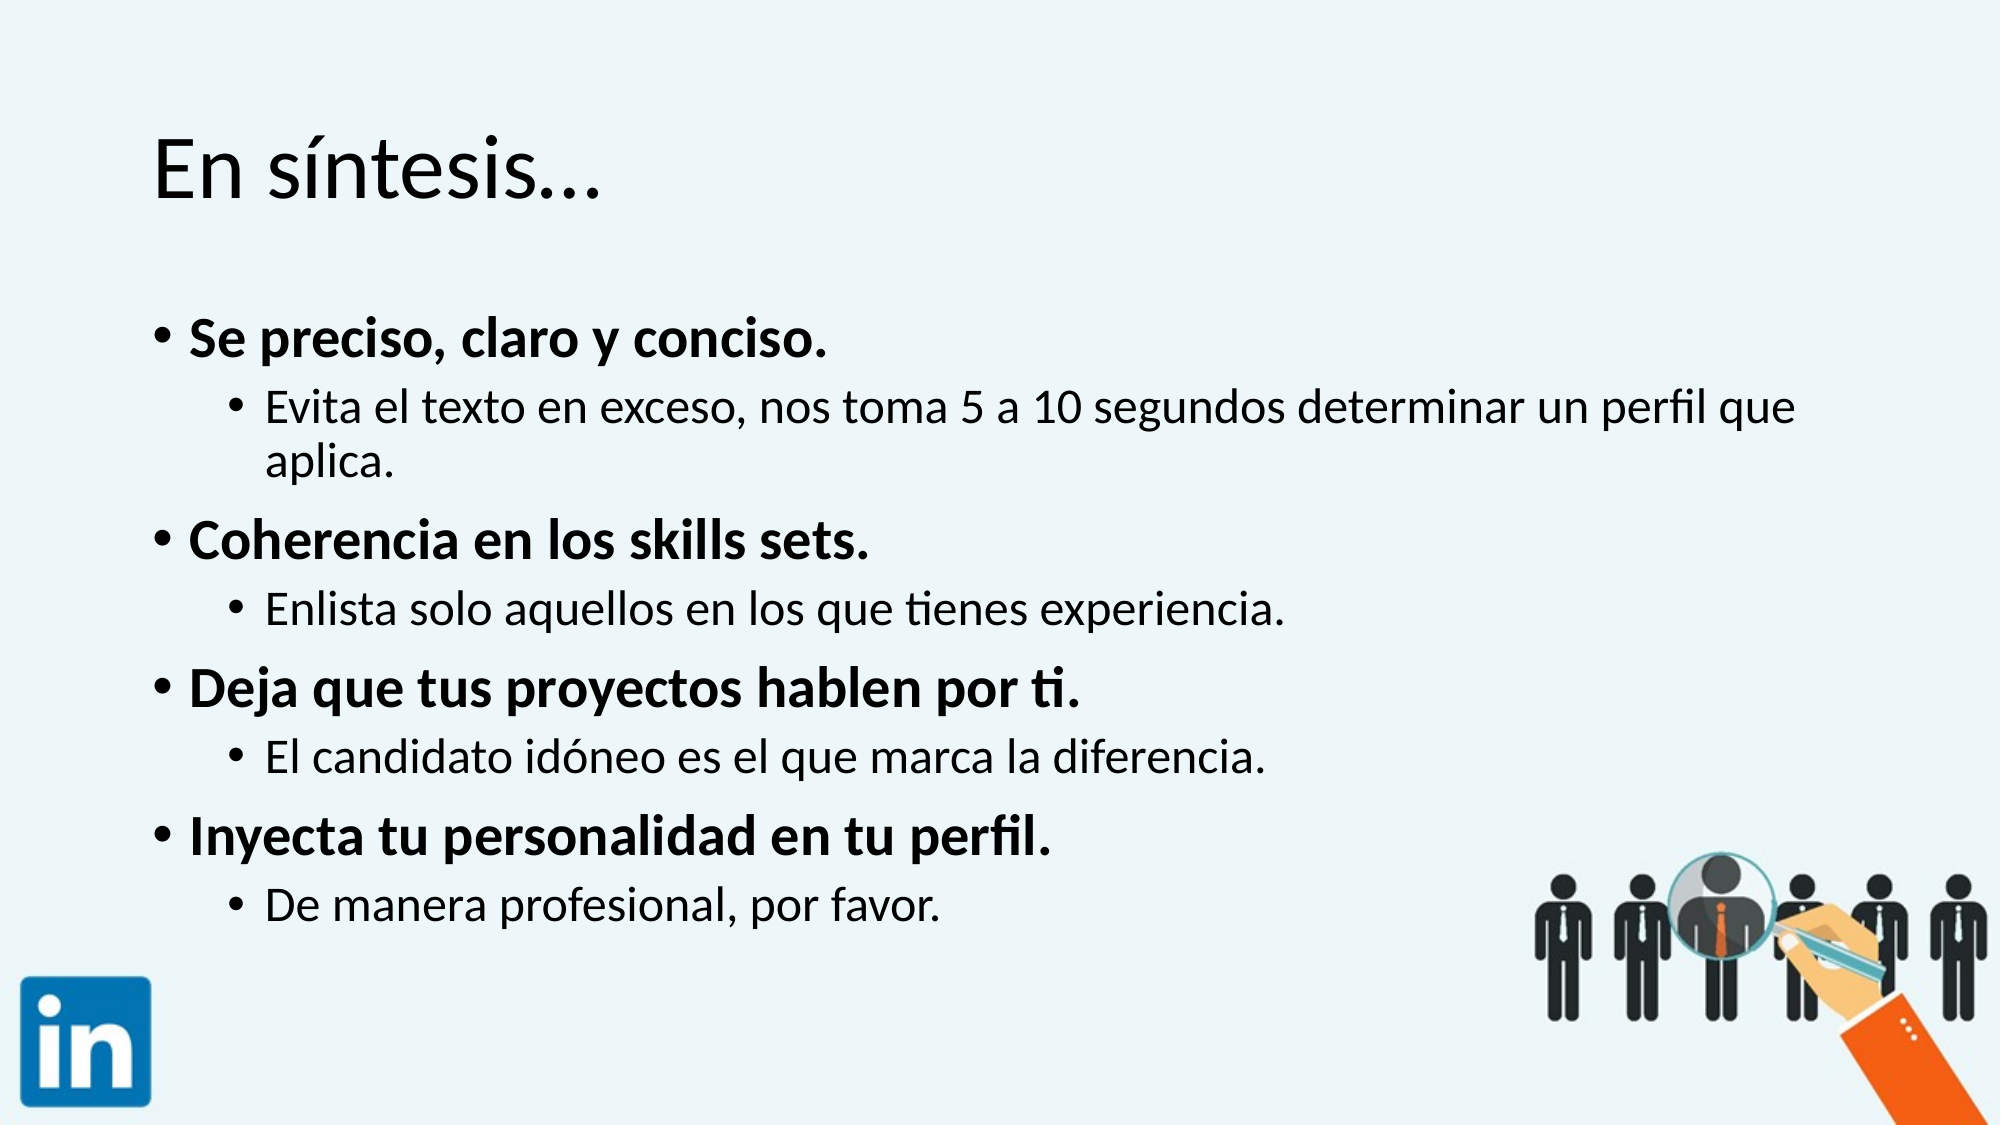

# En síntesis…
Se preciso, claro y conciso.
Evita el texto en exceso, nos toma 5 a 10 segundos determinar un perfil que aplica.
Coherencia en los skills sets.
Enlista solo aquellos en los que tienes experiencia.
Deja que tus proyectos hablen por ti.
El candidato idóneo es el que marca la diferencia.
Inyecta tu personalidad en tu perfil.
De manera profesional, por favor.